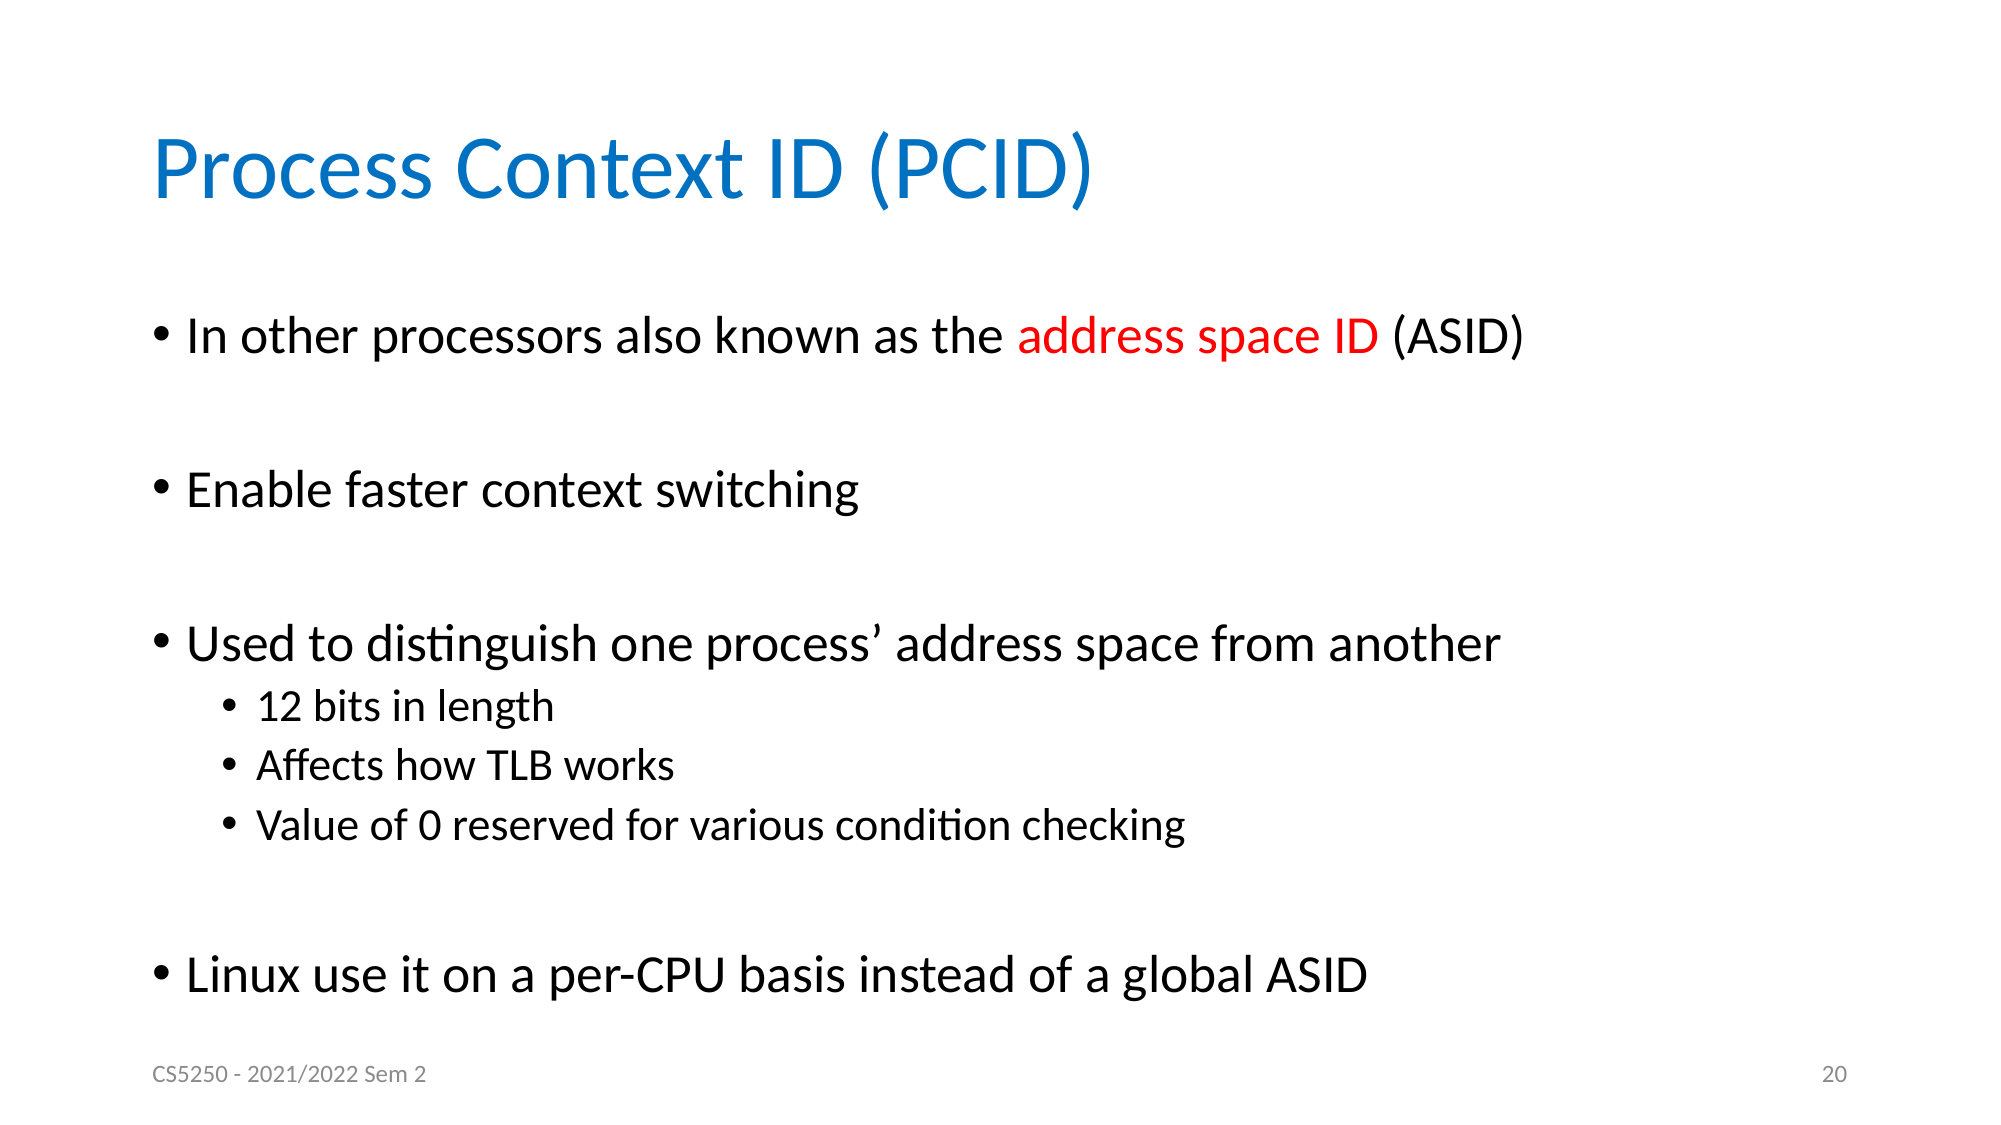

# Process Context ID (PCID)
In other processors also known as the address space ID (ASID)

Enable faster context switching

Used to distinguish one process’ address space from another
12 bits in length
Affects how TLB works
Value of 0 reserved for various condition checking

Linux use it on a per-CPU basis instead of a global ASID

CS5250 - 2021/2022 Sem 2
20